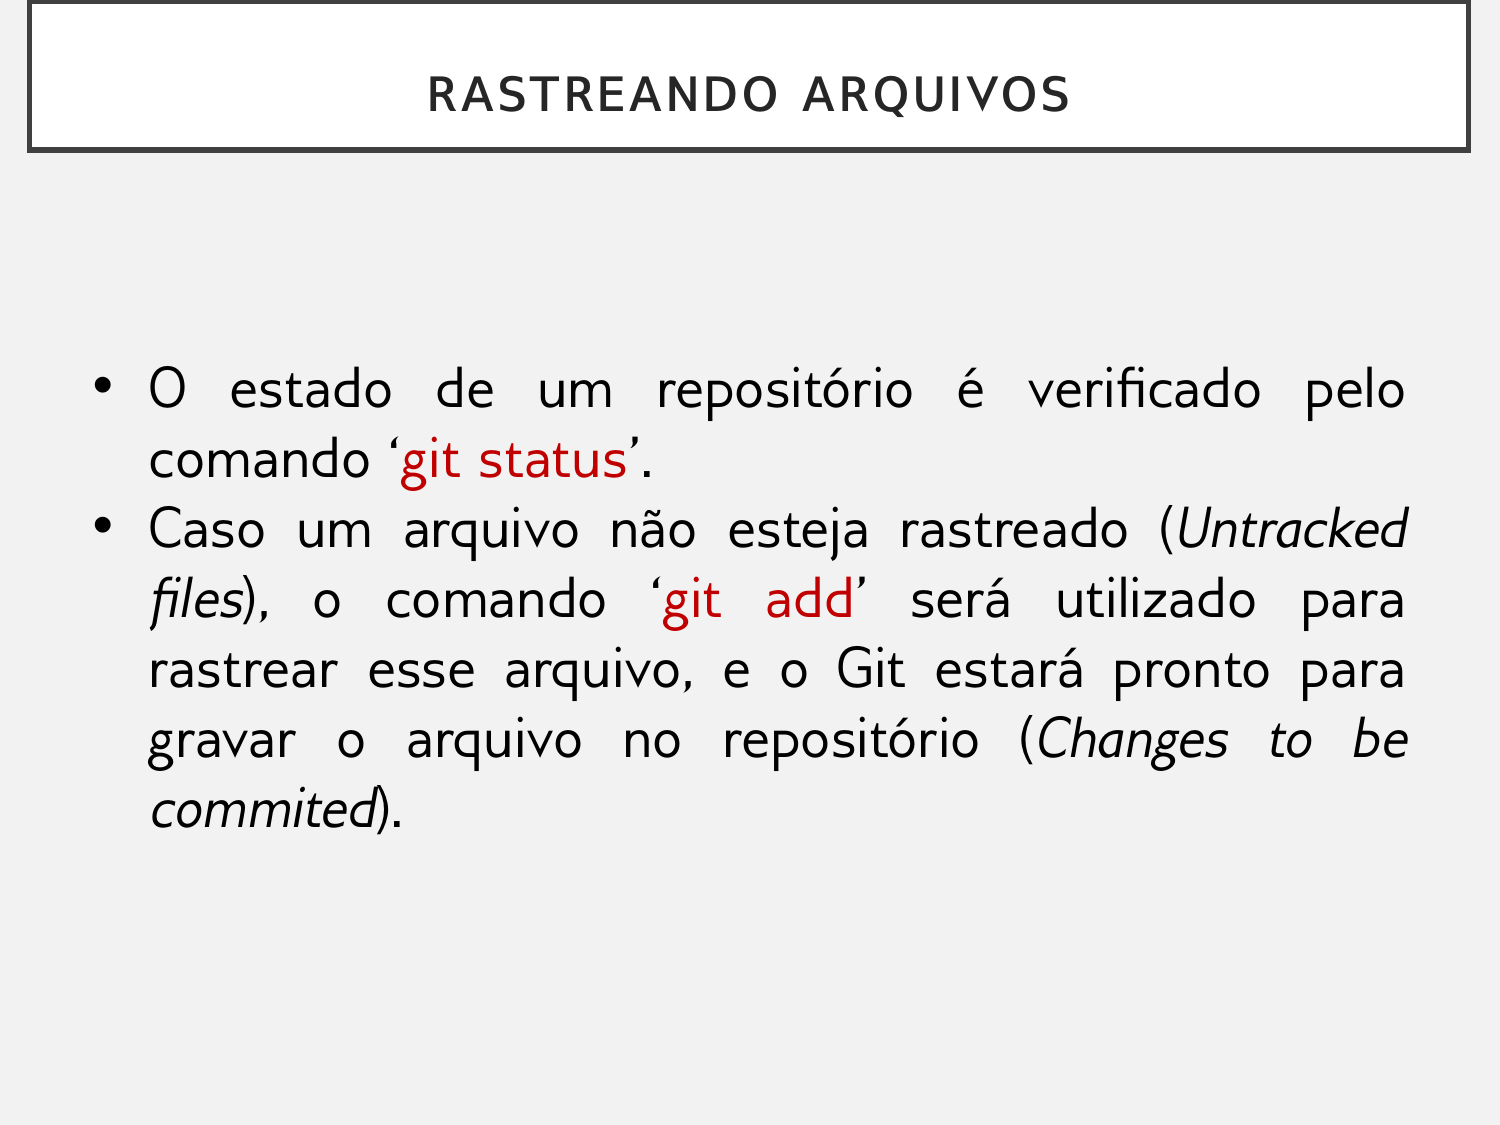

# RASTREANDO ARQUIVOS

O estado de um repositório é verificado pelo comando ‘git status’.
Caso um arquivo não esteja rastreado (Untracked files), o comando ‘git add’ será utilizado para rastrear esse arquivo, e o Git estará pronto para gravar o arquivo no repositório (Changes to be commited).